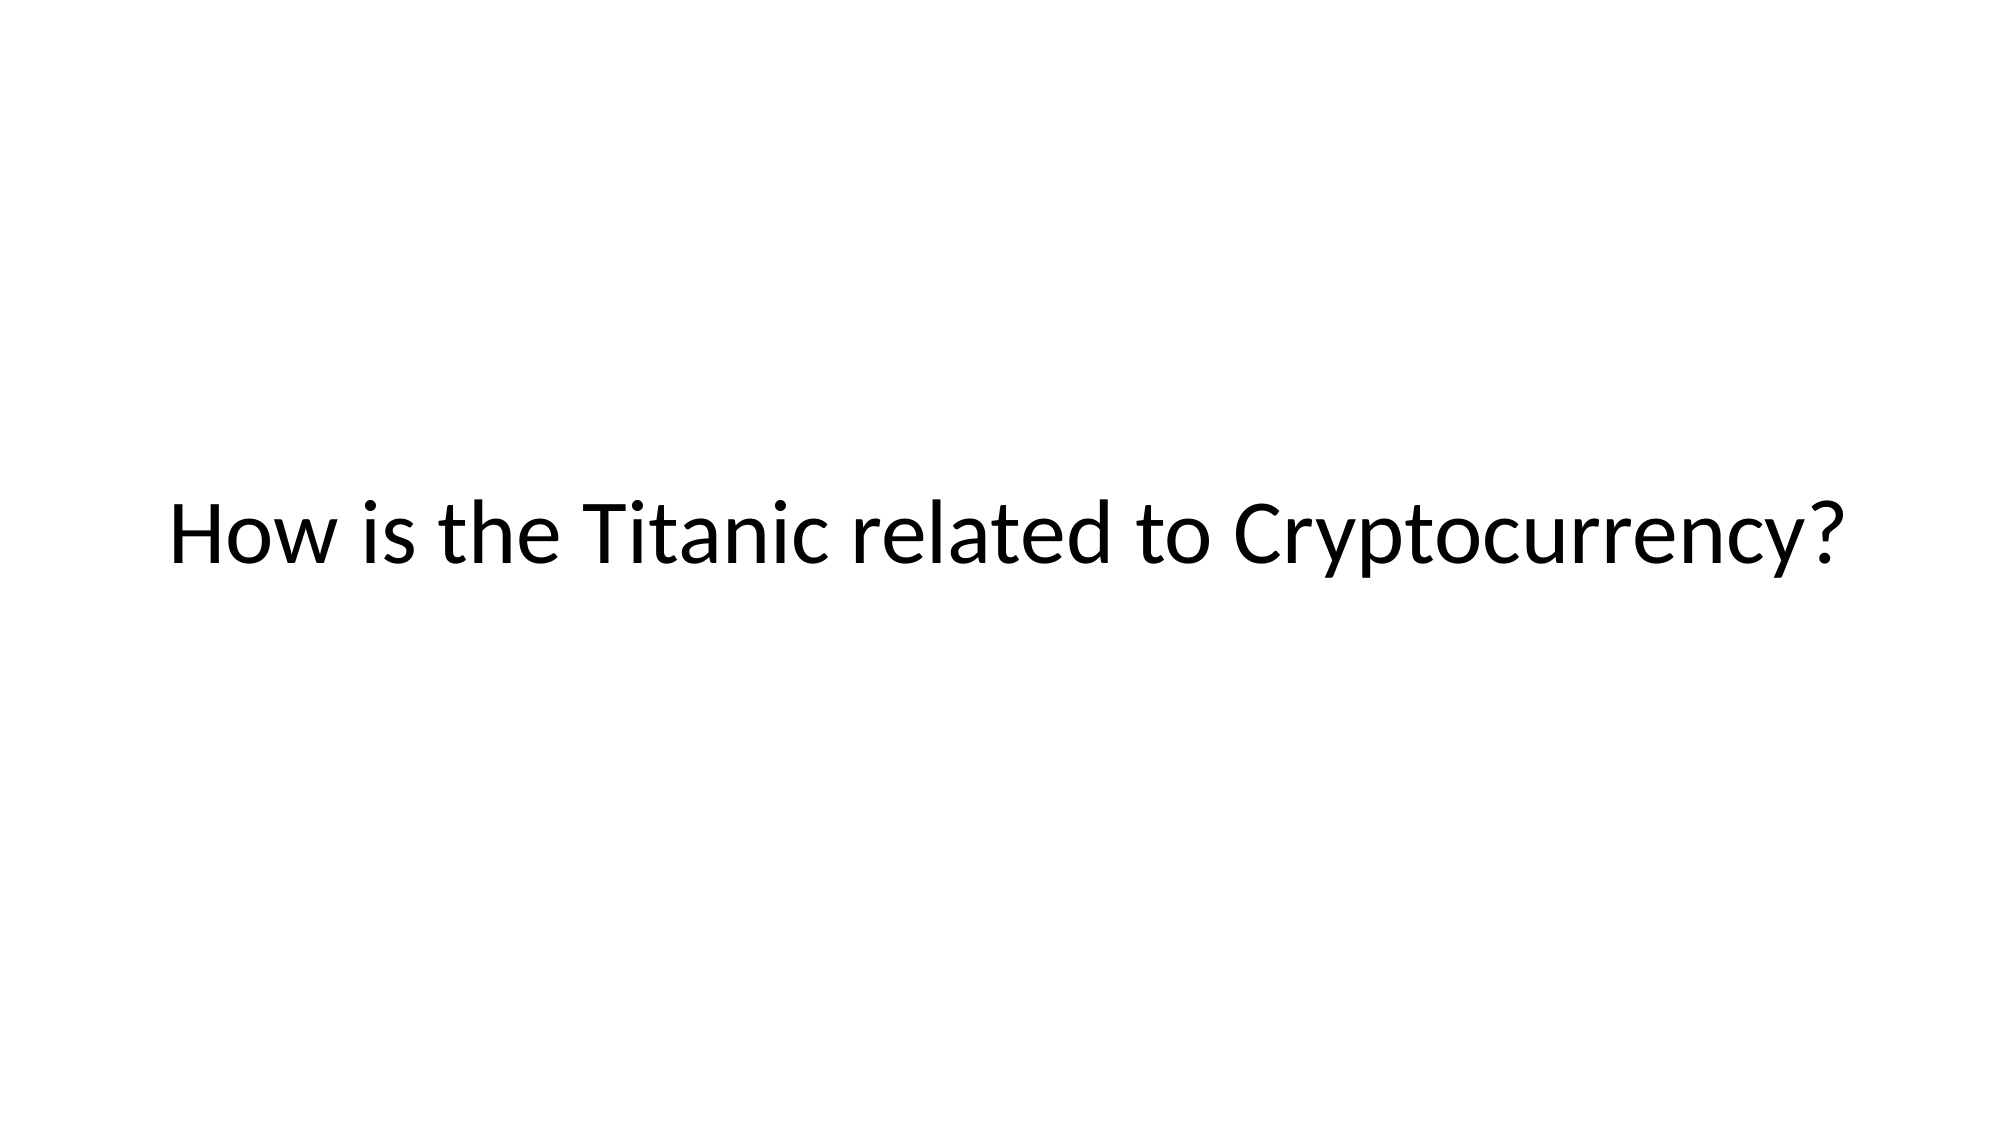

# How is the Titanic related to Cryptocurrency?